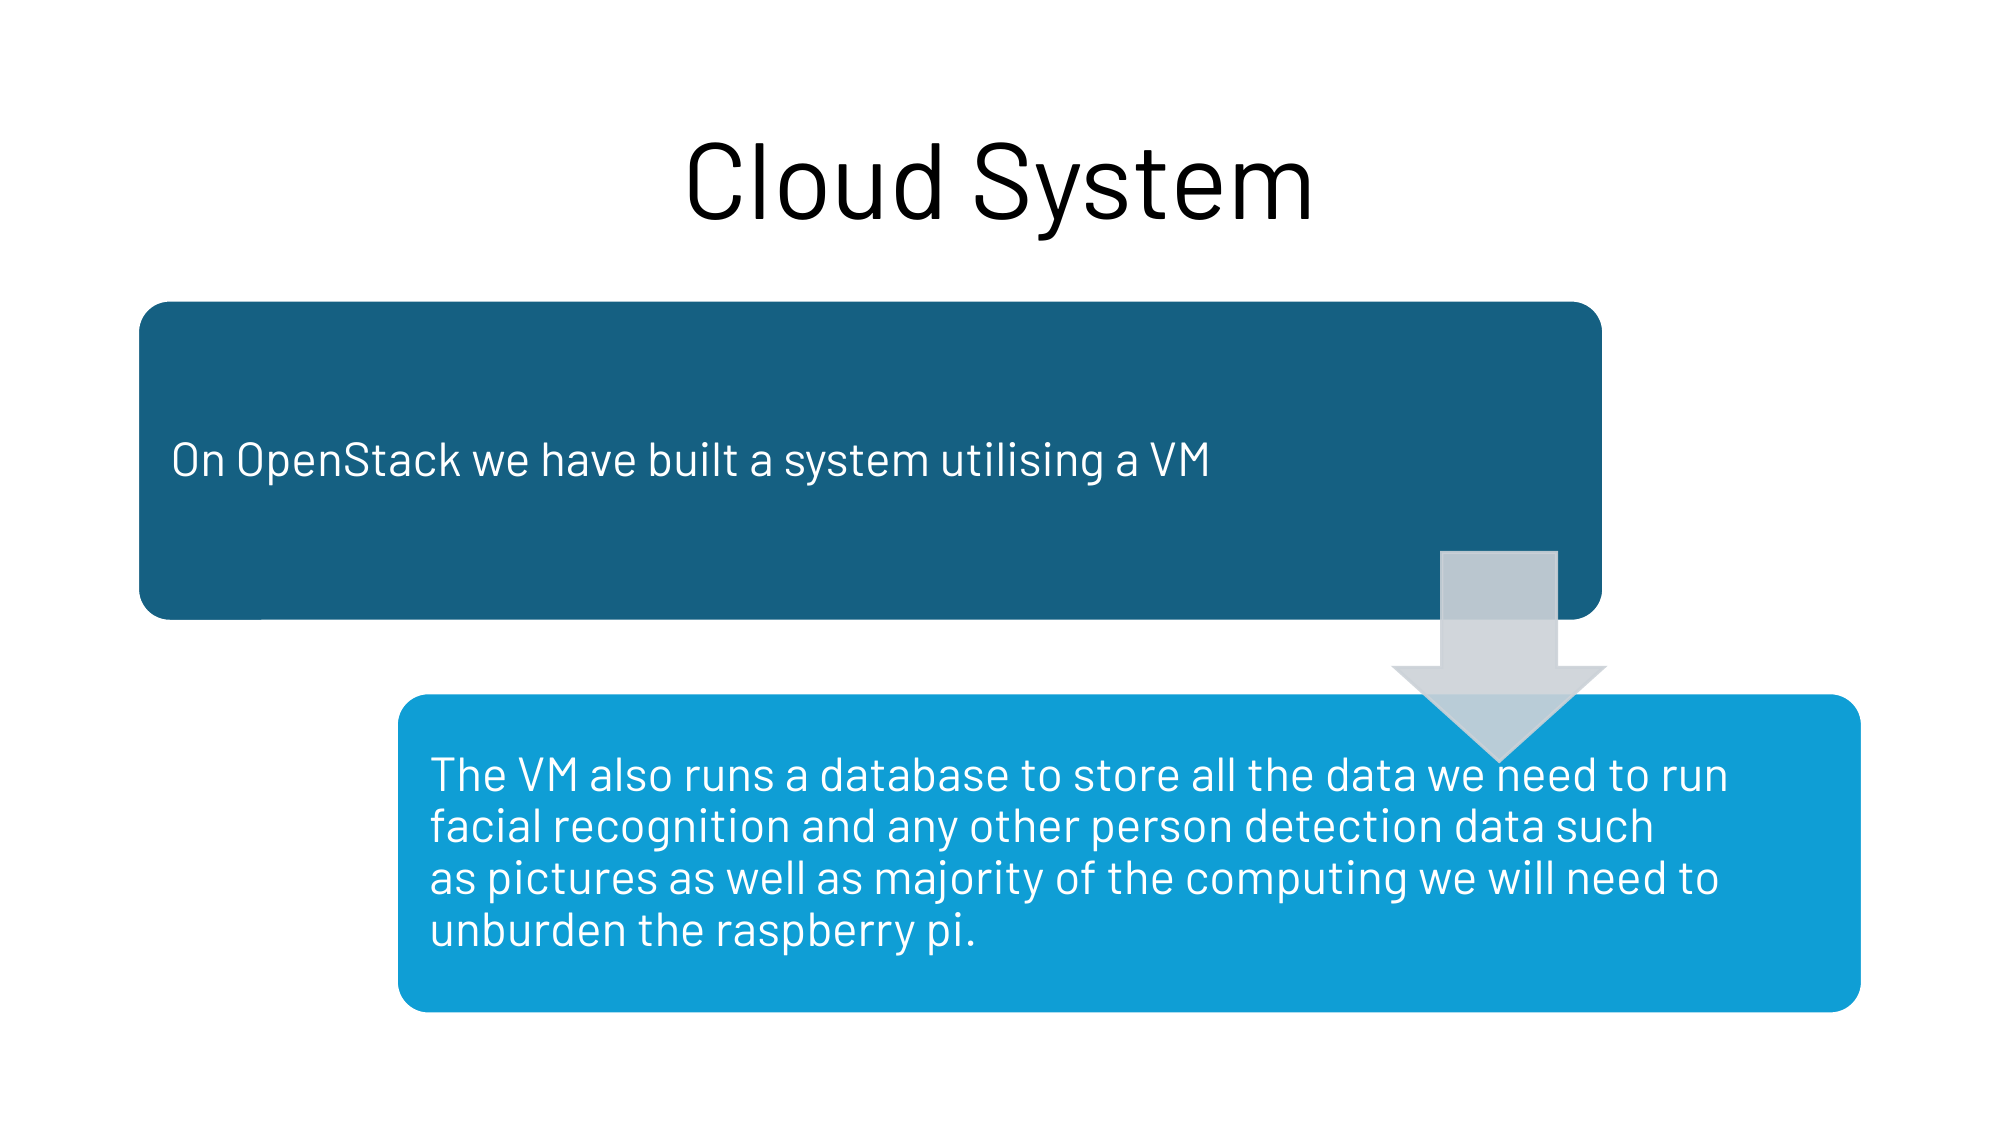

# Cloud System
On OpenStack we have built a system utilising a VM
The VM also runs a database to store all the data we need to run facial recognition and any other person detection data such as pictures as well as majority of the computing we will need to unburden the raspberry pi.